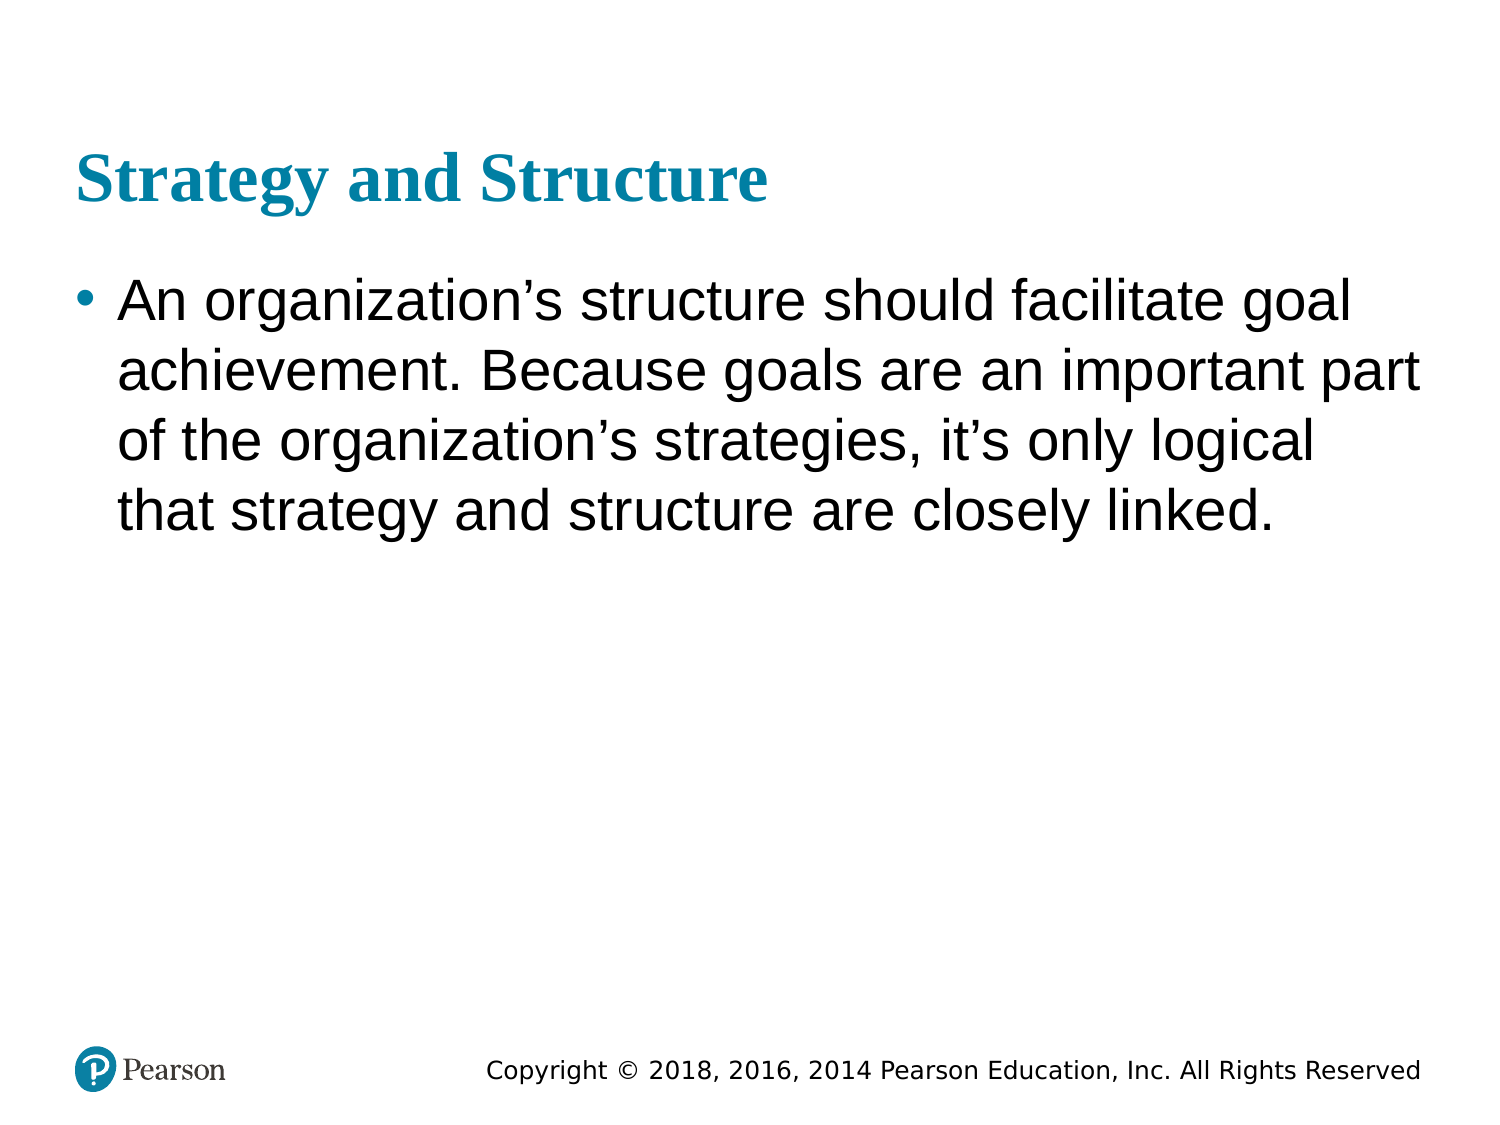

# Strategy and Structure
An organization’s structure should facilitate goal achievement. Because goals are an important part of the organization’s strategies, it’s only logical that strategy and structure are closely linked.